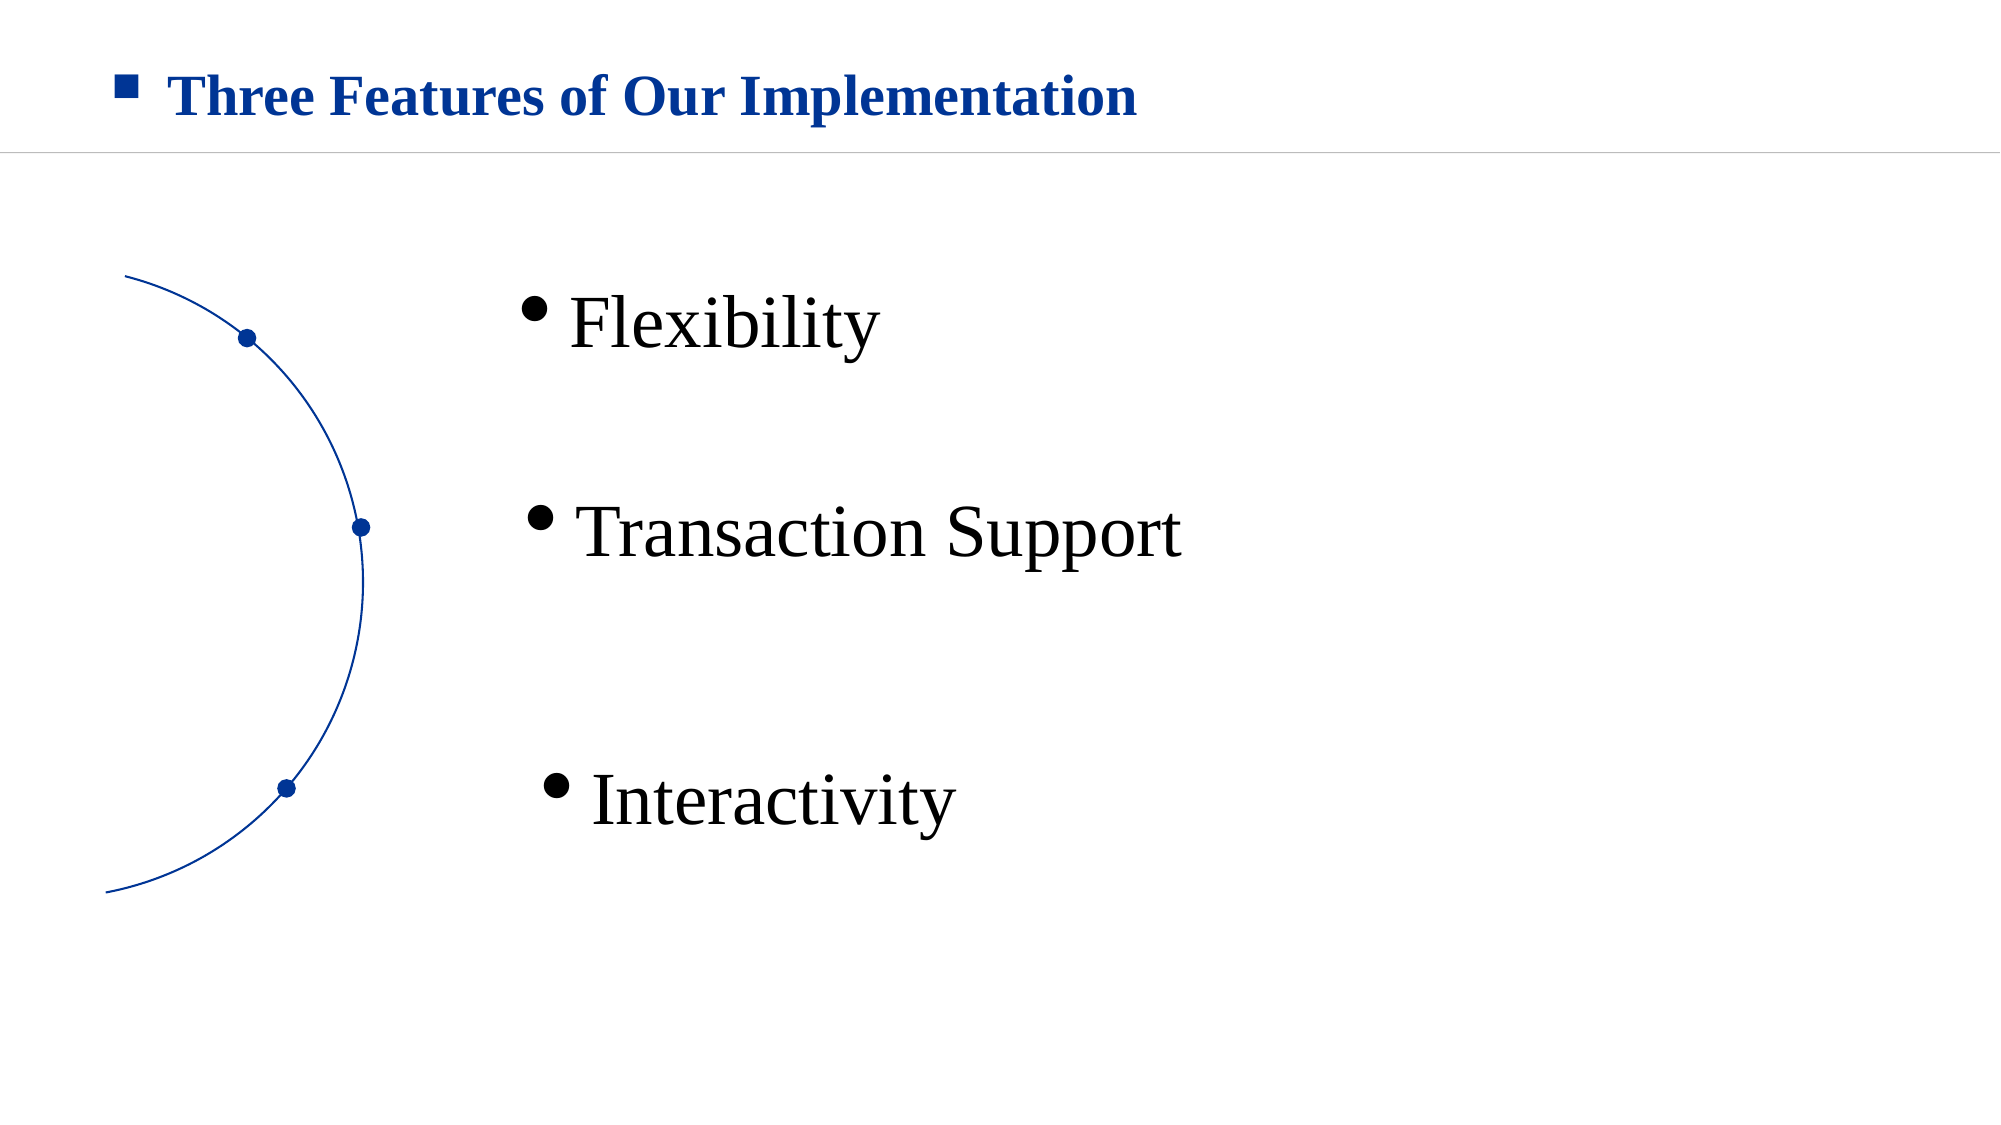

Three Features of Our Implementation
Flexibility

Transaction Support

Interactivity

19